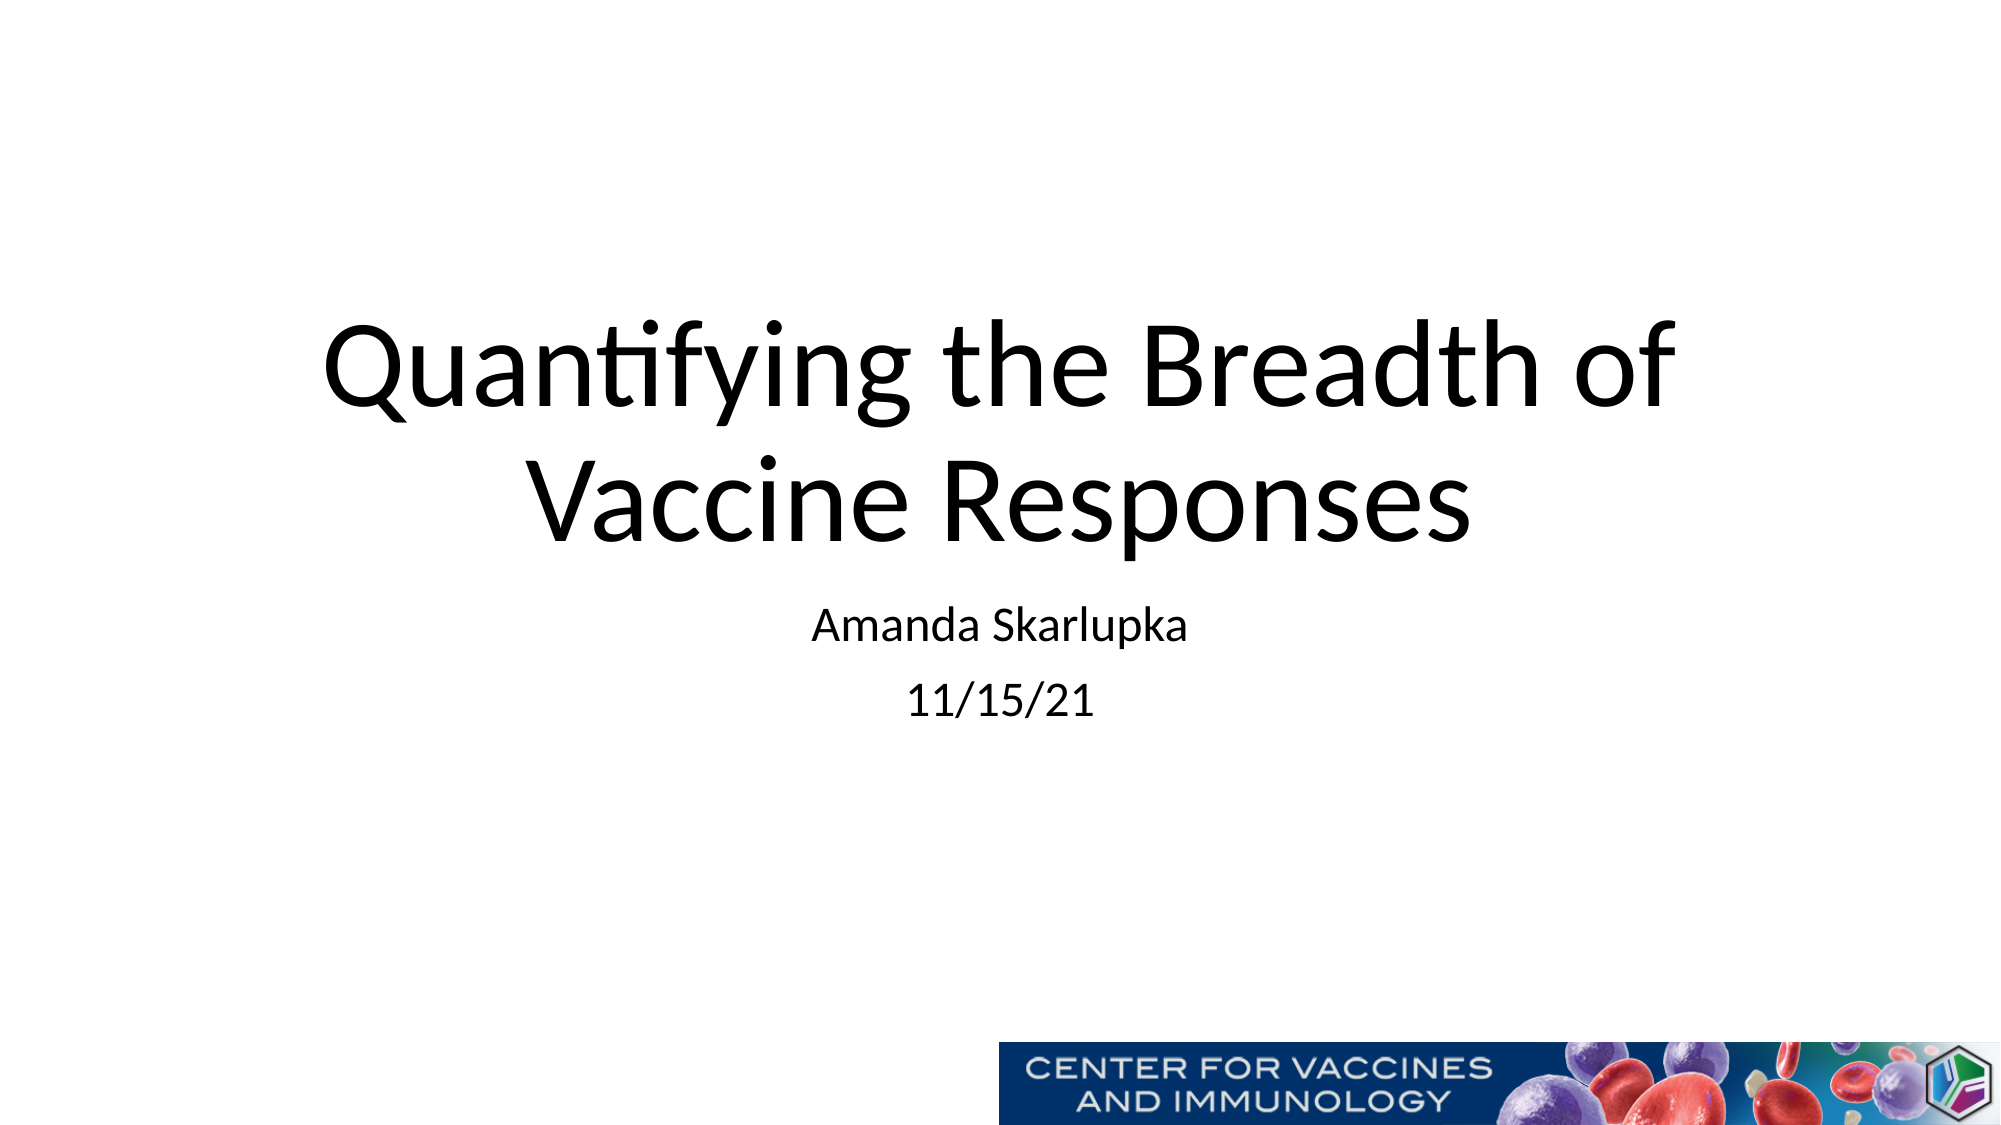

# Quantifying the Breadth of Vaccine Responses
Amanda Skarlupka
11/15/21